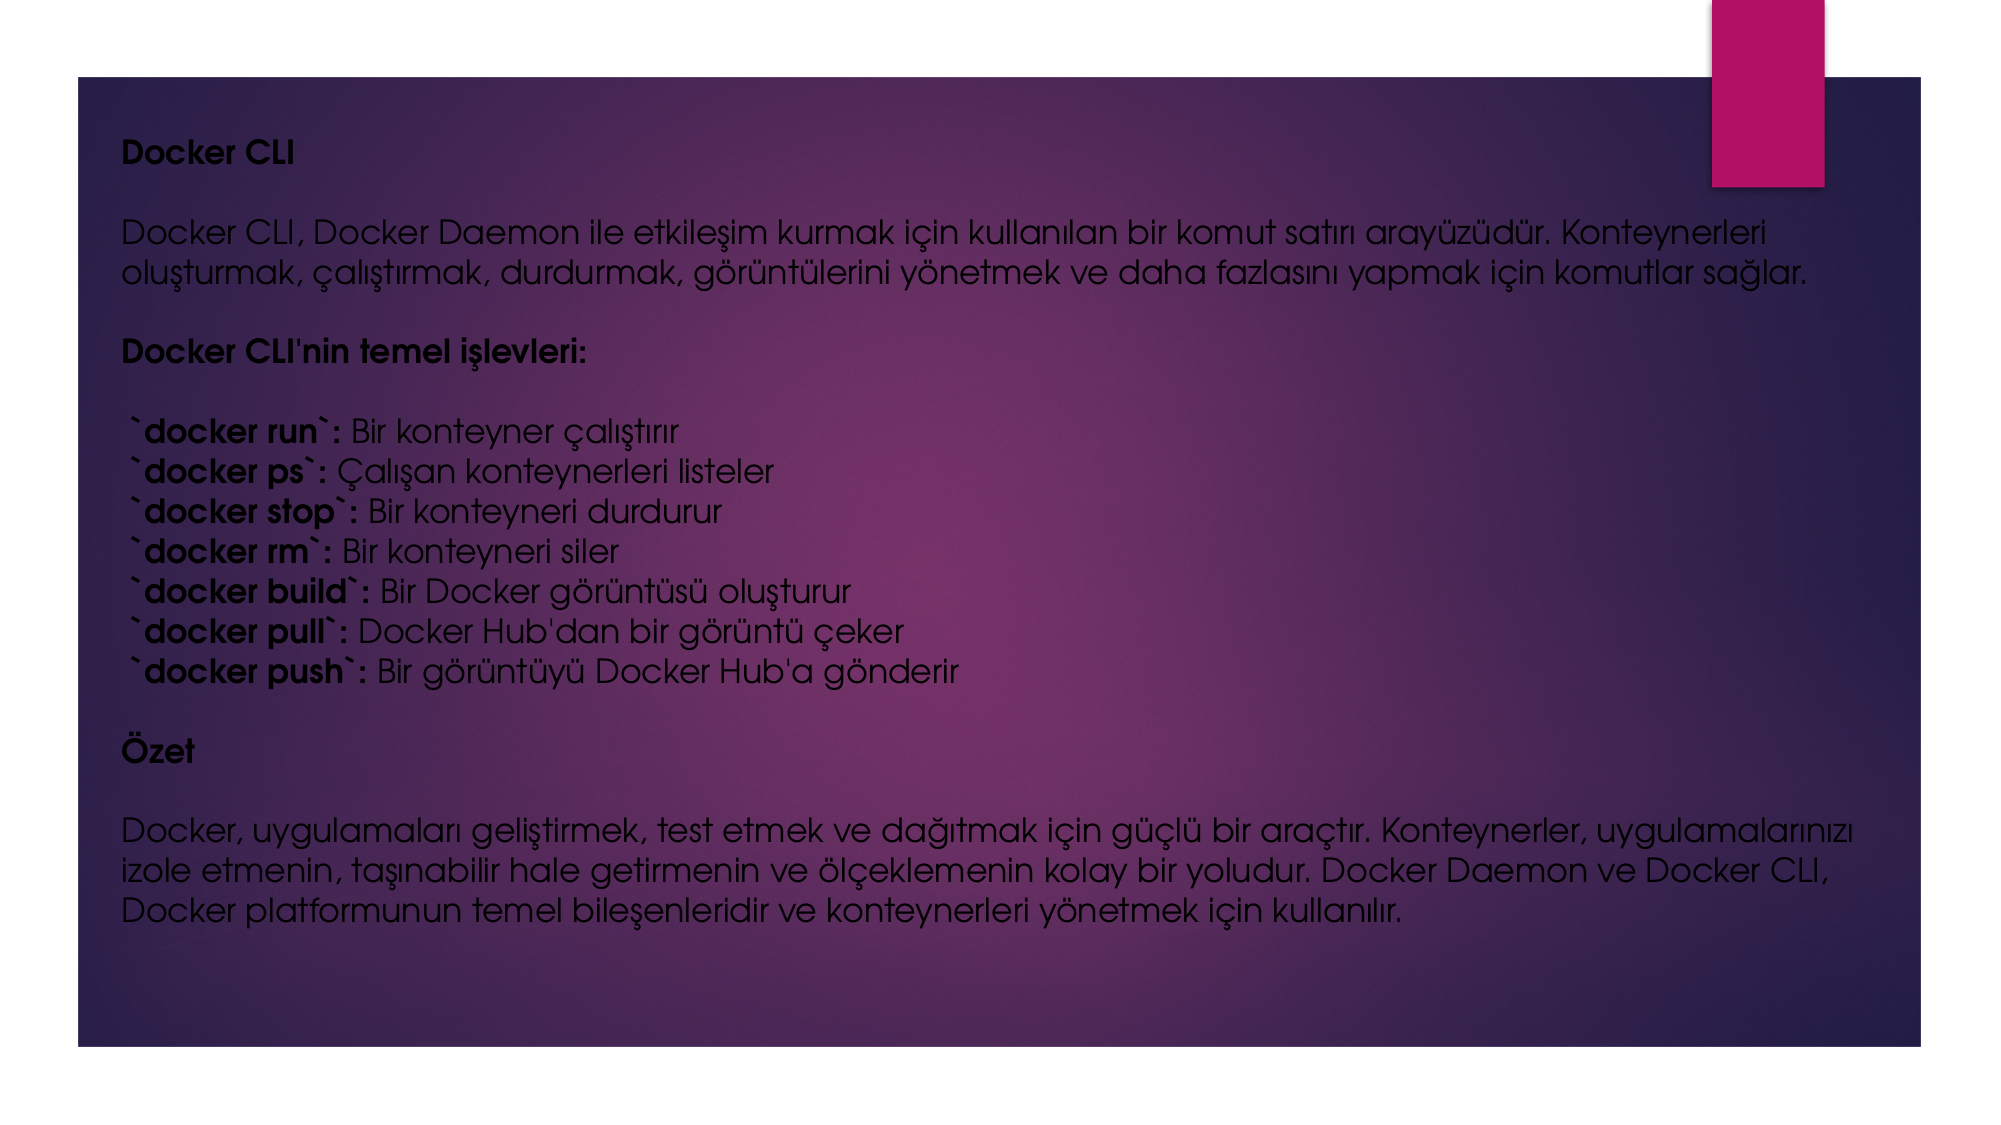

Docker CLI

Docker CLI, Docker Daemon ile etkileşim kurmak için kullanılan bir komut satırı arayüzüdür. Konteynerleri oluşturmak, çalıştırmak, durdurmak, görüntülerini yönetmek ve daha fazlasını yapmak için komutlar sağlar.

Docker CLI'nin temel işlevleri:

 `docker run`: Bir konteyner çalıştırır
 `docker ps`: Çalışan konteynerleri listeler
 `docker stop`: Bir konteyneri durdurur
 `docker rm`: Bir konteyneri siler
 `docker build`: Bir Docker görüntüsü oluşturur
 `docker pull`: Docker Hub'dan bir görüntü çeker
 `docker push`: Bir görüntüyü Docker Hub'a gönderir

Özet

Docker, uygulamaları geliştirmek, test etmek ve dağıtmak için güçlü bir araçtır. Konteynerler, uygulamalarınızı izole etmenin, taşınabilir hale getirmenin ve ölçeklemenin kolay bir yoludur. Docker Daemon ve Docker CLI, Docker platformunun temel bileşenleridir ve konteynerleri yönetmek için kullanılır.